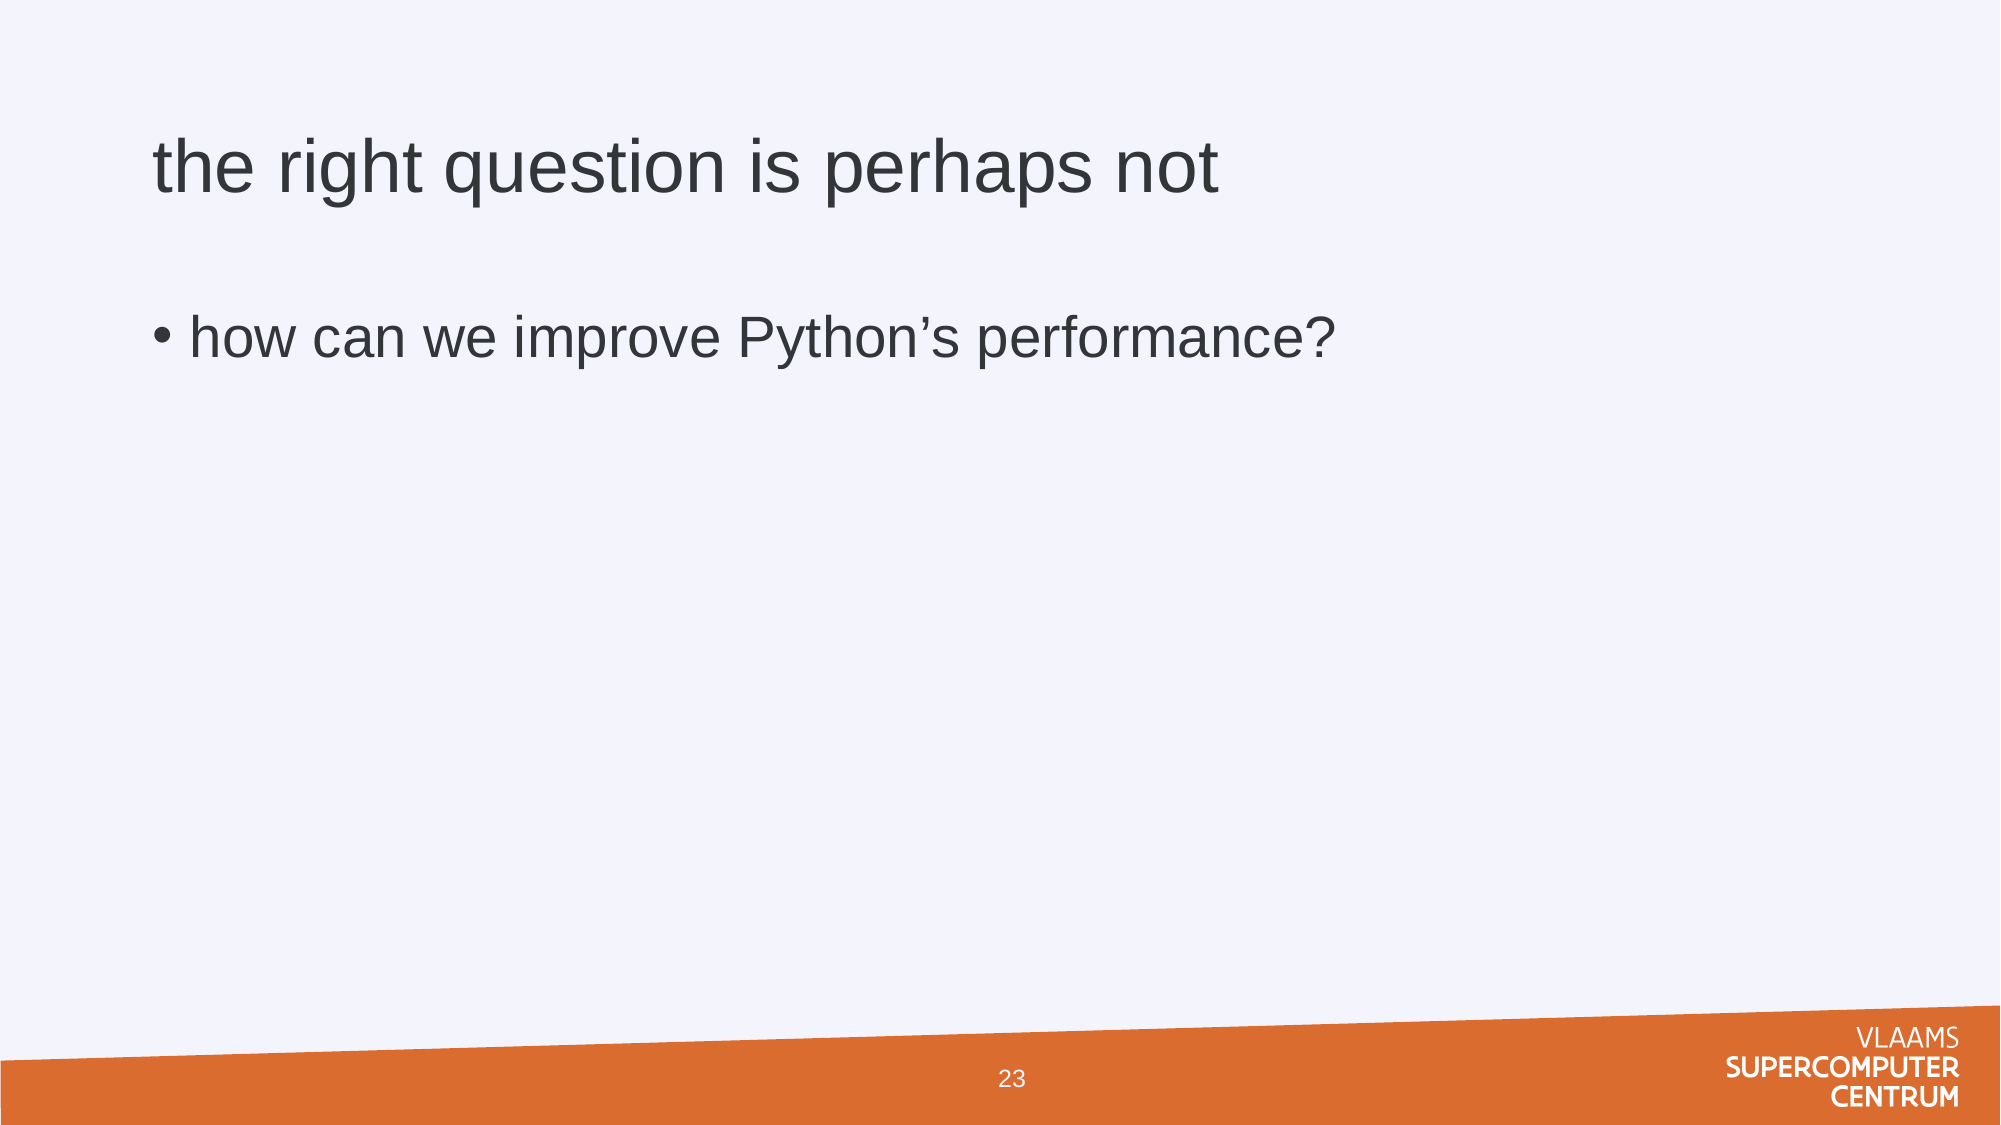

# the right question is perhaps not
how can we improve Python’s performance?
23